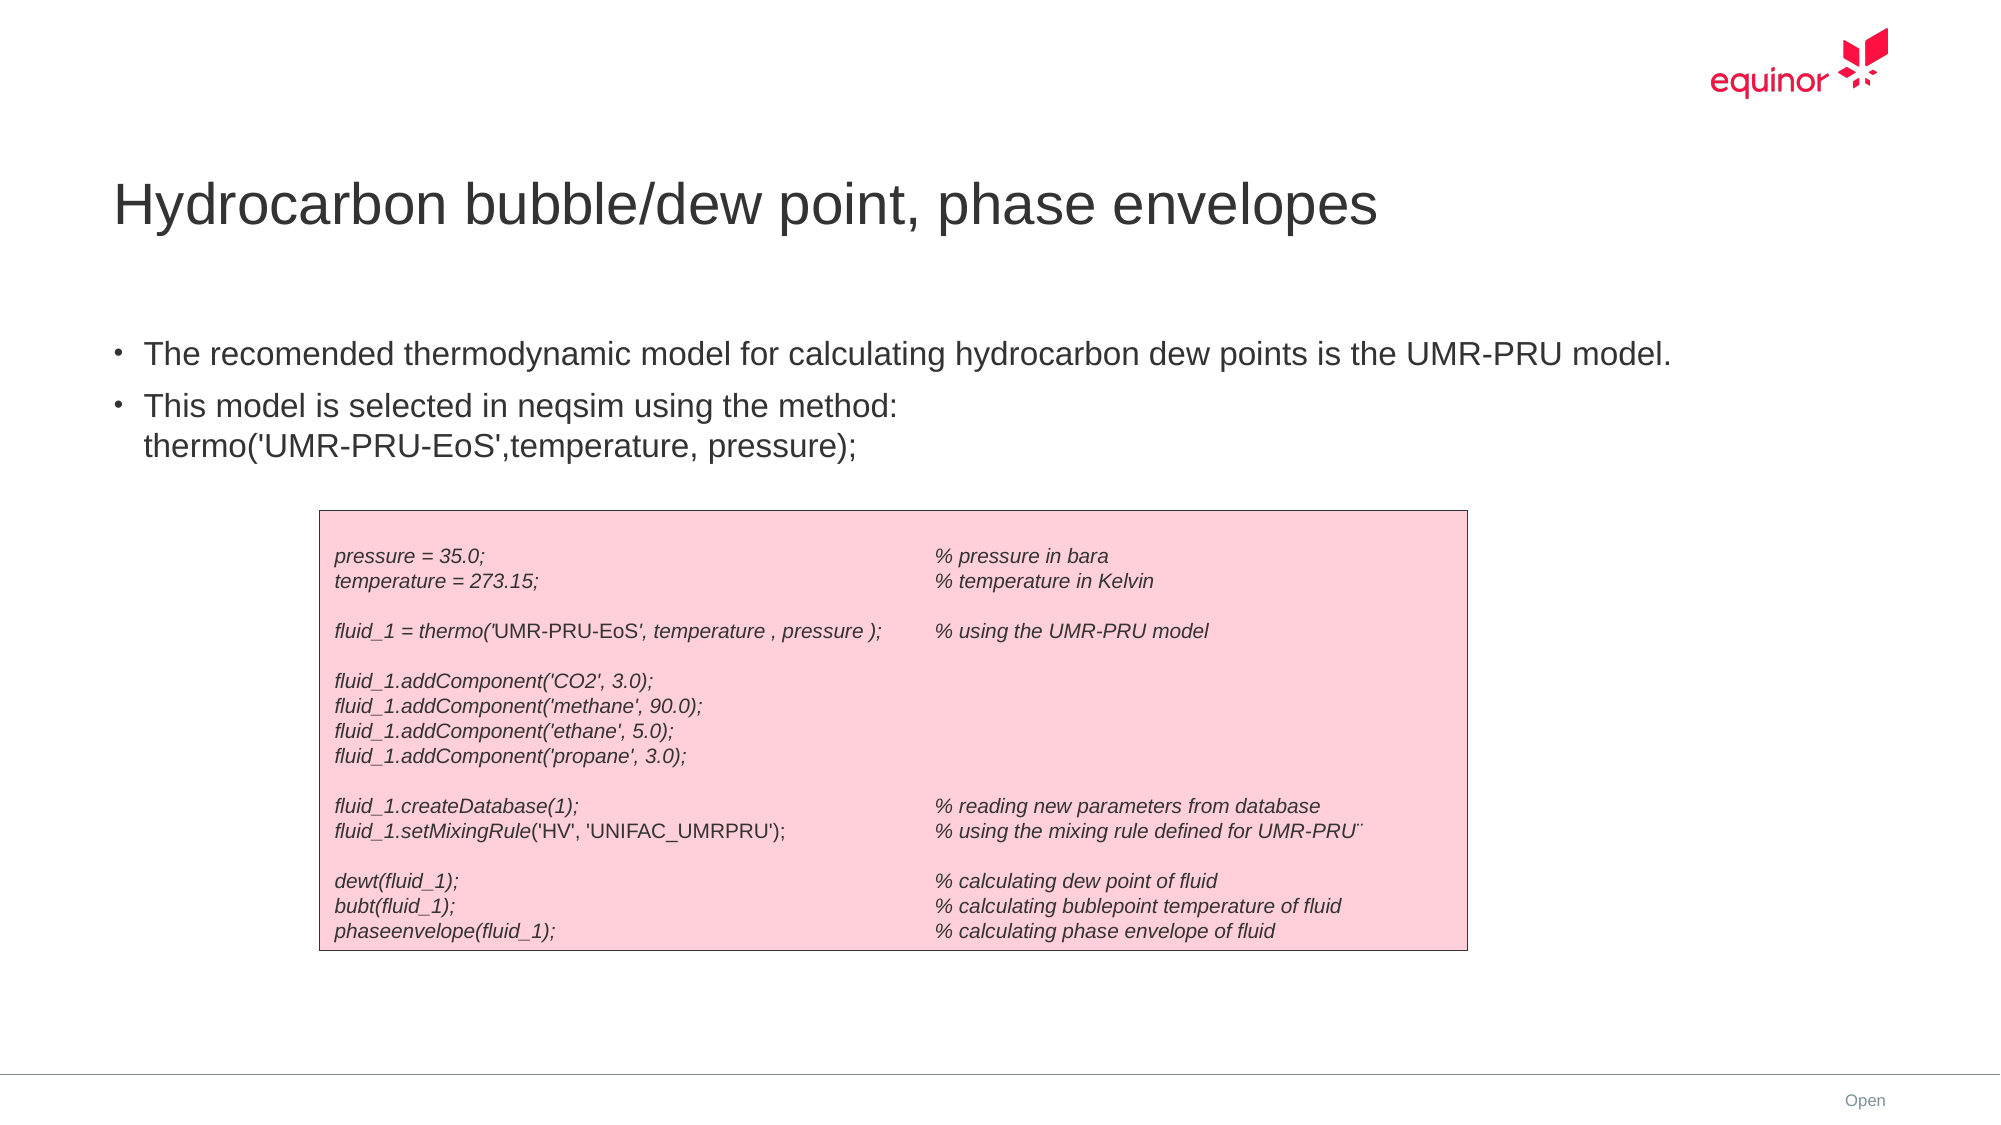

# Hydrocarbon bubble/dew point, phase envelopes
The recomended thermodynamic model for calculating hydrocarbon dew points is the UMR-PRU model.
This model is selected in neqsim using the method:
thermo('UMR-PRU-EoS',temperature, pressure);

pressure = 35.0;            			% pressure in bara
temperature = 273.15;           			% temperature in Kelvin

fluid_1 = thermo('UMR-PRU-EoS', temperature , pressure ); 	% using the UMR-PRU model

fluid_1.addComponent('CO2', 3.0);
fluid_1.addComponent('methane', 90.0);
fluid_1.addComponent('ethane', 5.0);
fluid_1.addComponent('propane', 3.0);

fluid_1.createDatabase(1);          		% reading new parameters from database
fluid_1.setMixingRule('HV', 'UNIFAC_UMRPRU');	% using the mixing rule defined for UMR-PRU¨

dewt(fluid_1);				% calculating dew point of fluid
bubt(fluid_1);				% calculating bublepoint temperature of fluid
phaseenvelope(fluid_1);			% calculating phase envelope of fluid